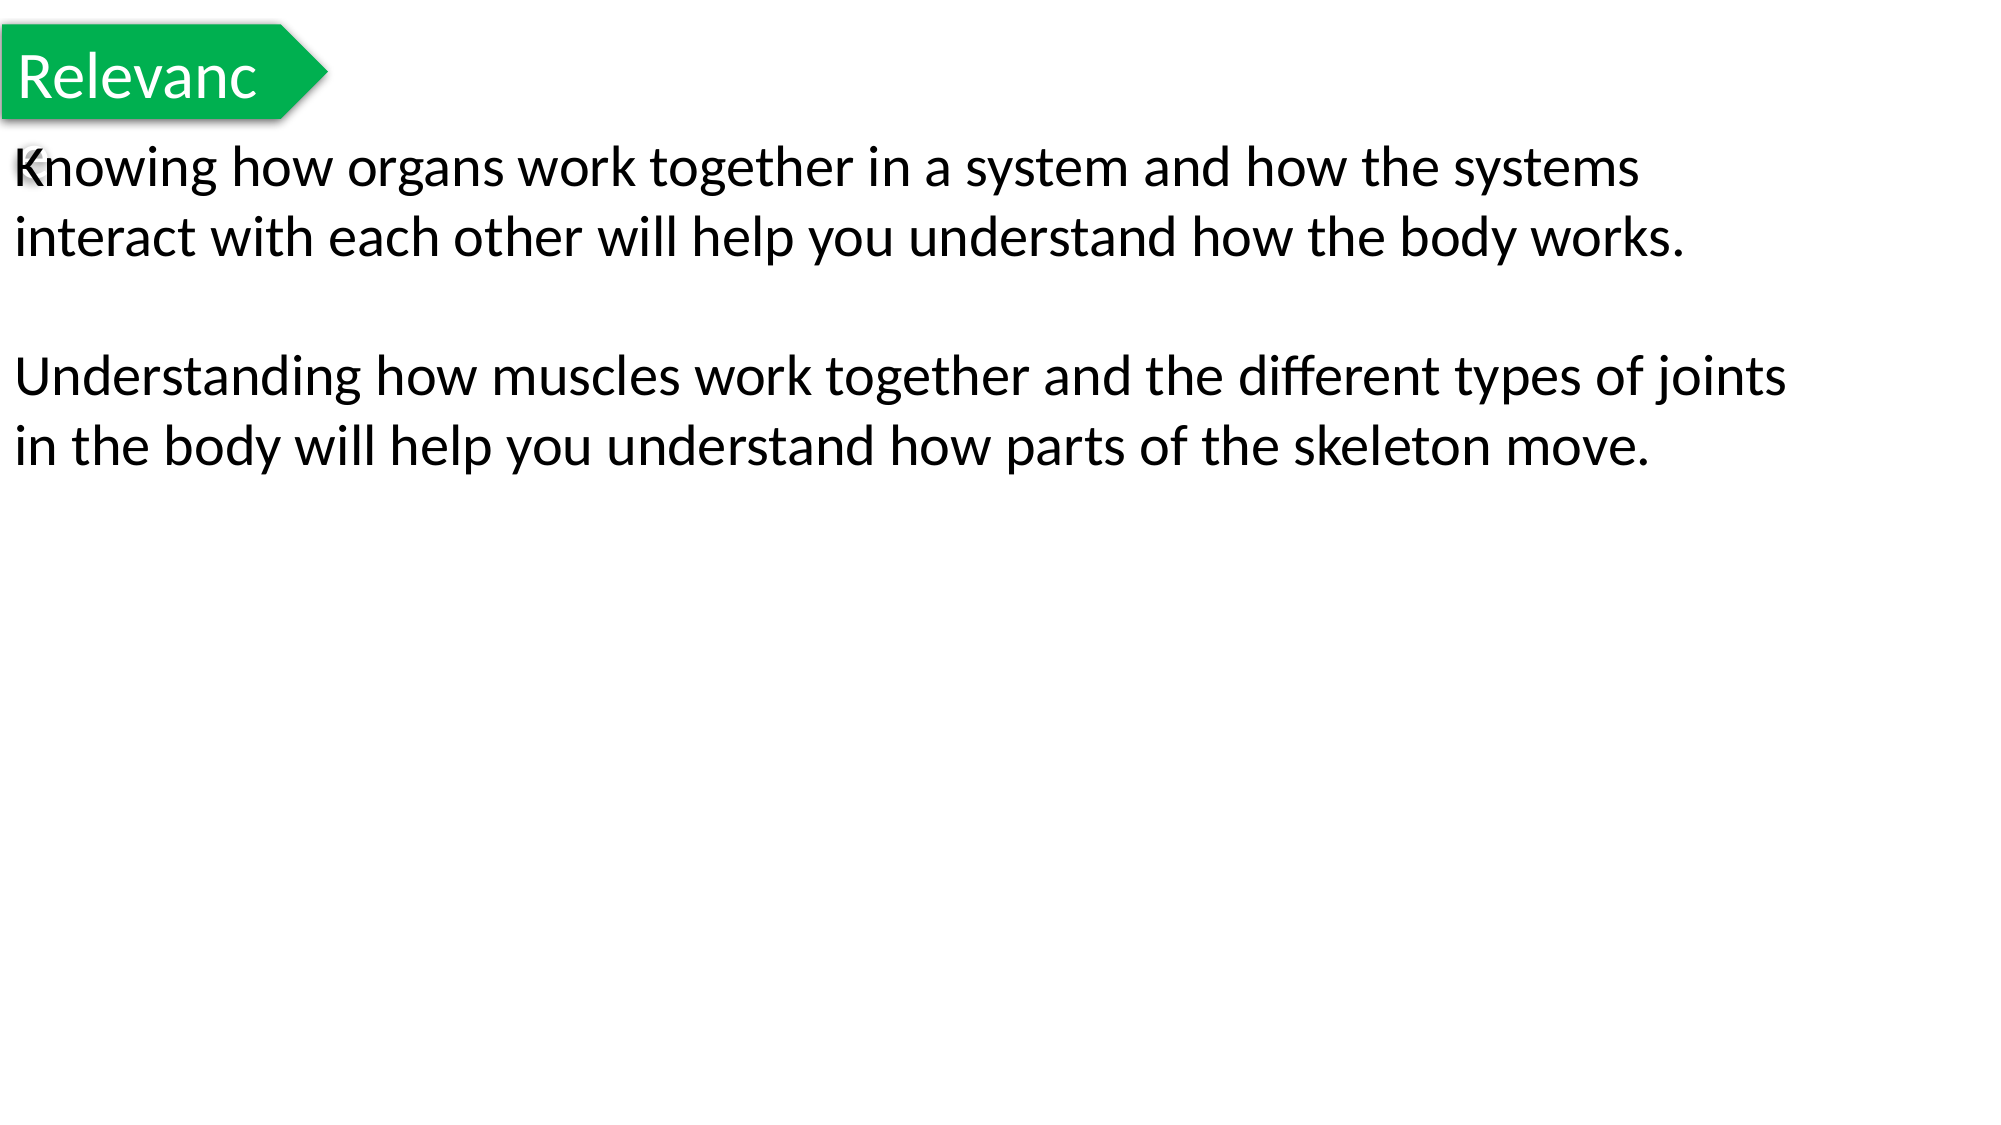

Relevance
Knowing how organs work together in a system and how the systems interact with each other will help you understand how the body works.

Understanding how muscles work together and the different types of joints in the body will help you understand how parts of the skeleton move.